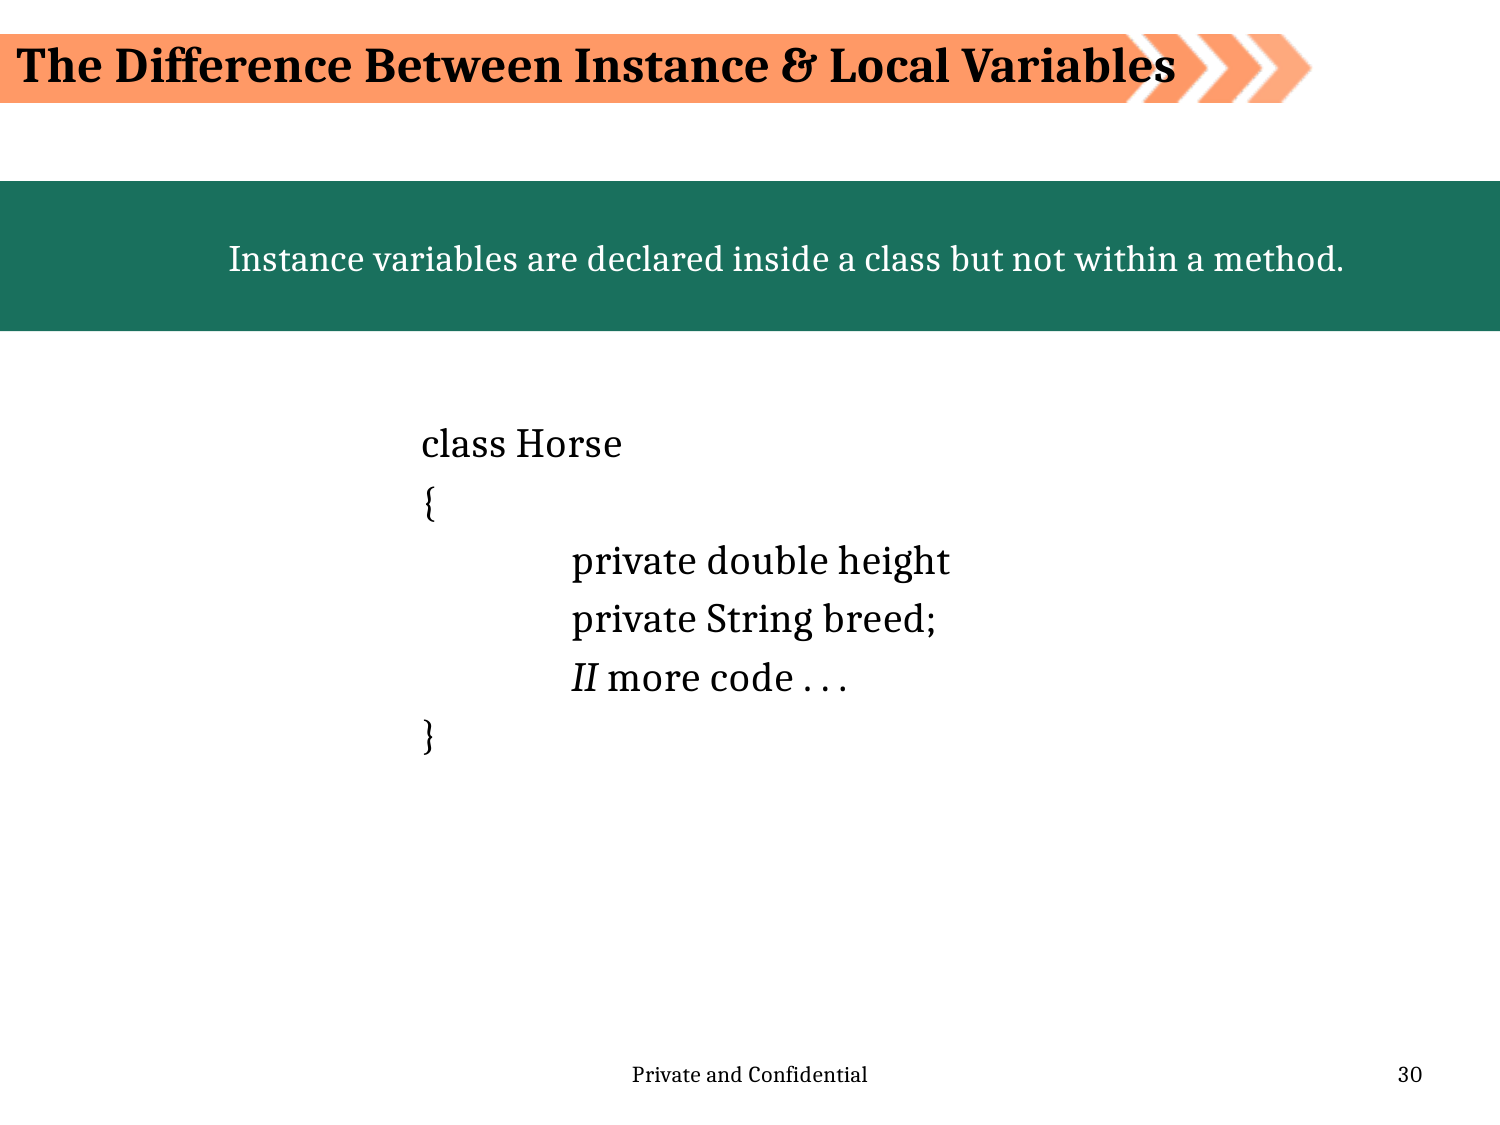

The Difference Between Instance & Local Variables

Instance variables are declared inside a class but not within a method.

		class Horse
		{
			private double height
			private String breed;
			II more code . . .
		}